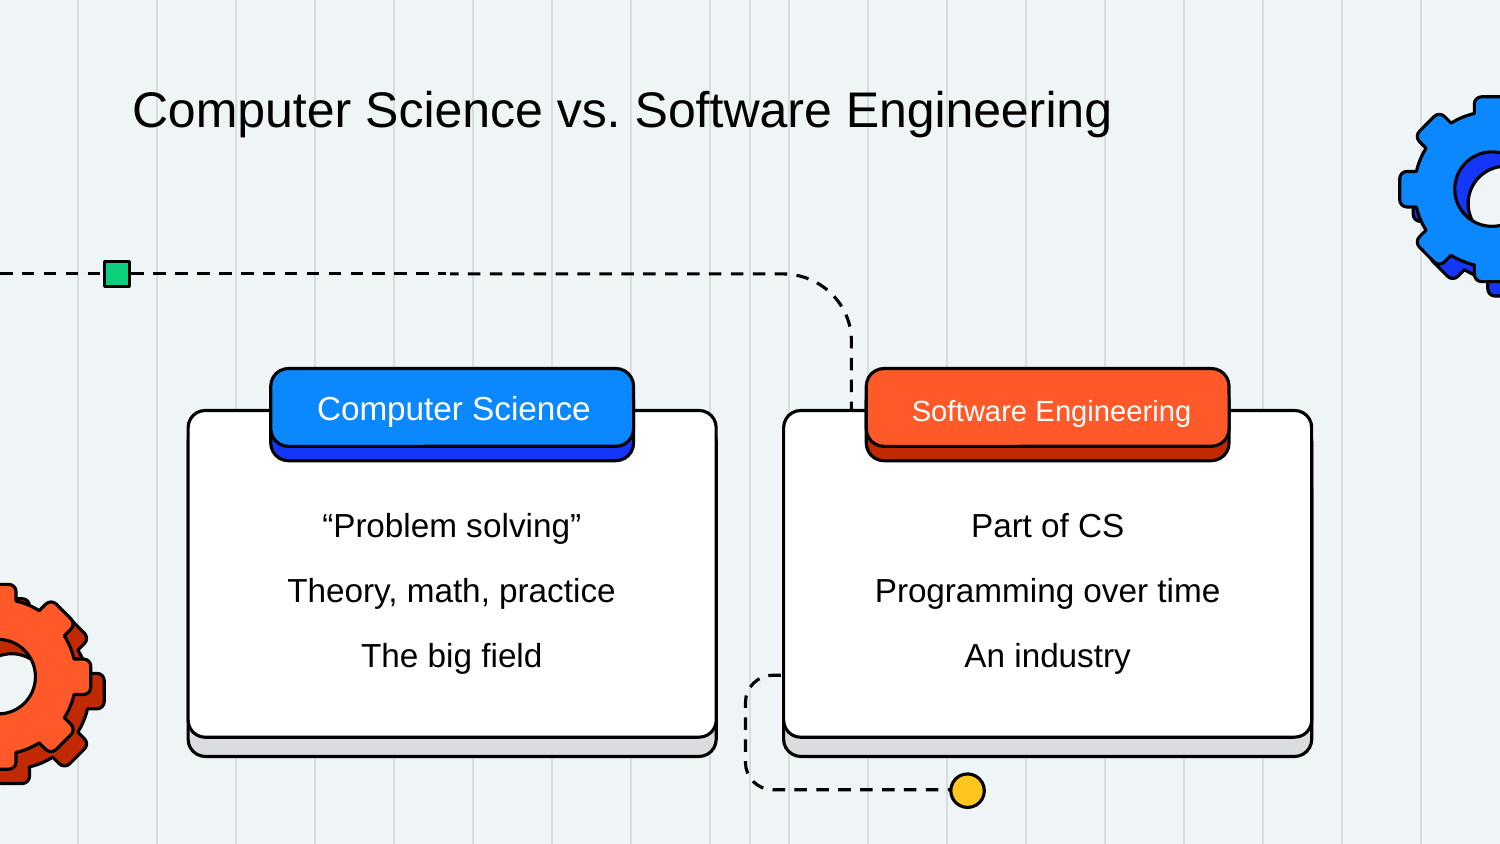

# Computer Science vs. Software Engineering
Computer Science
Software Engineering
Part of CS
Programming over time
An industry
“Problem solving”
Theory, math, practice
The big field